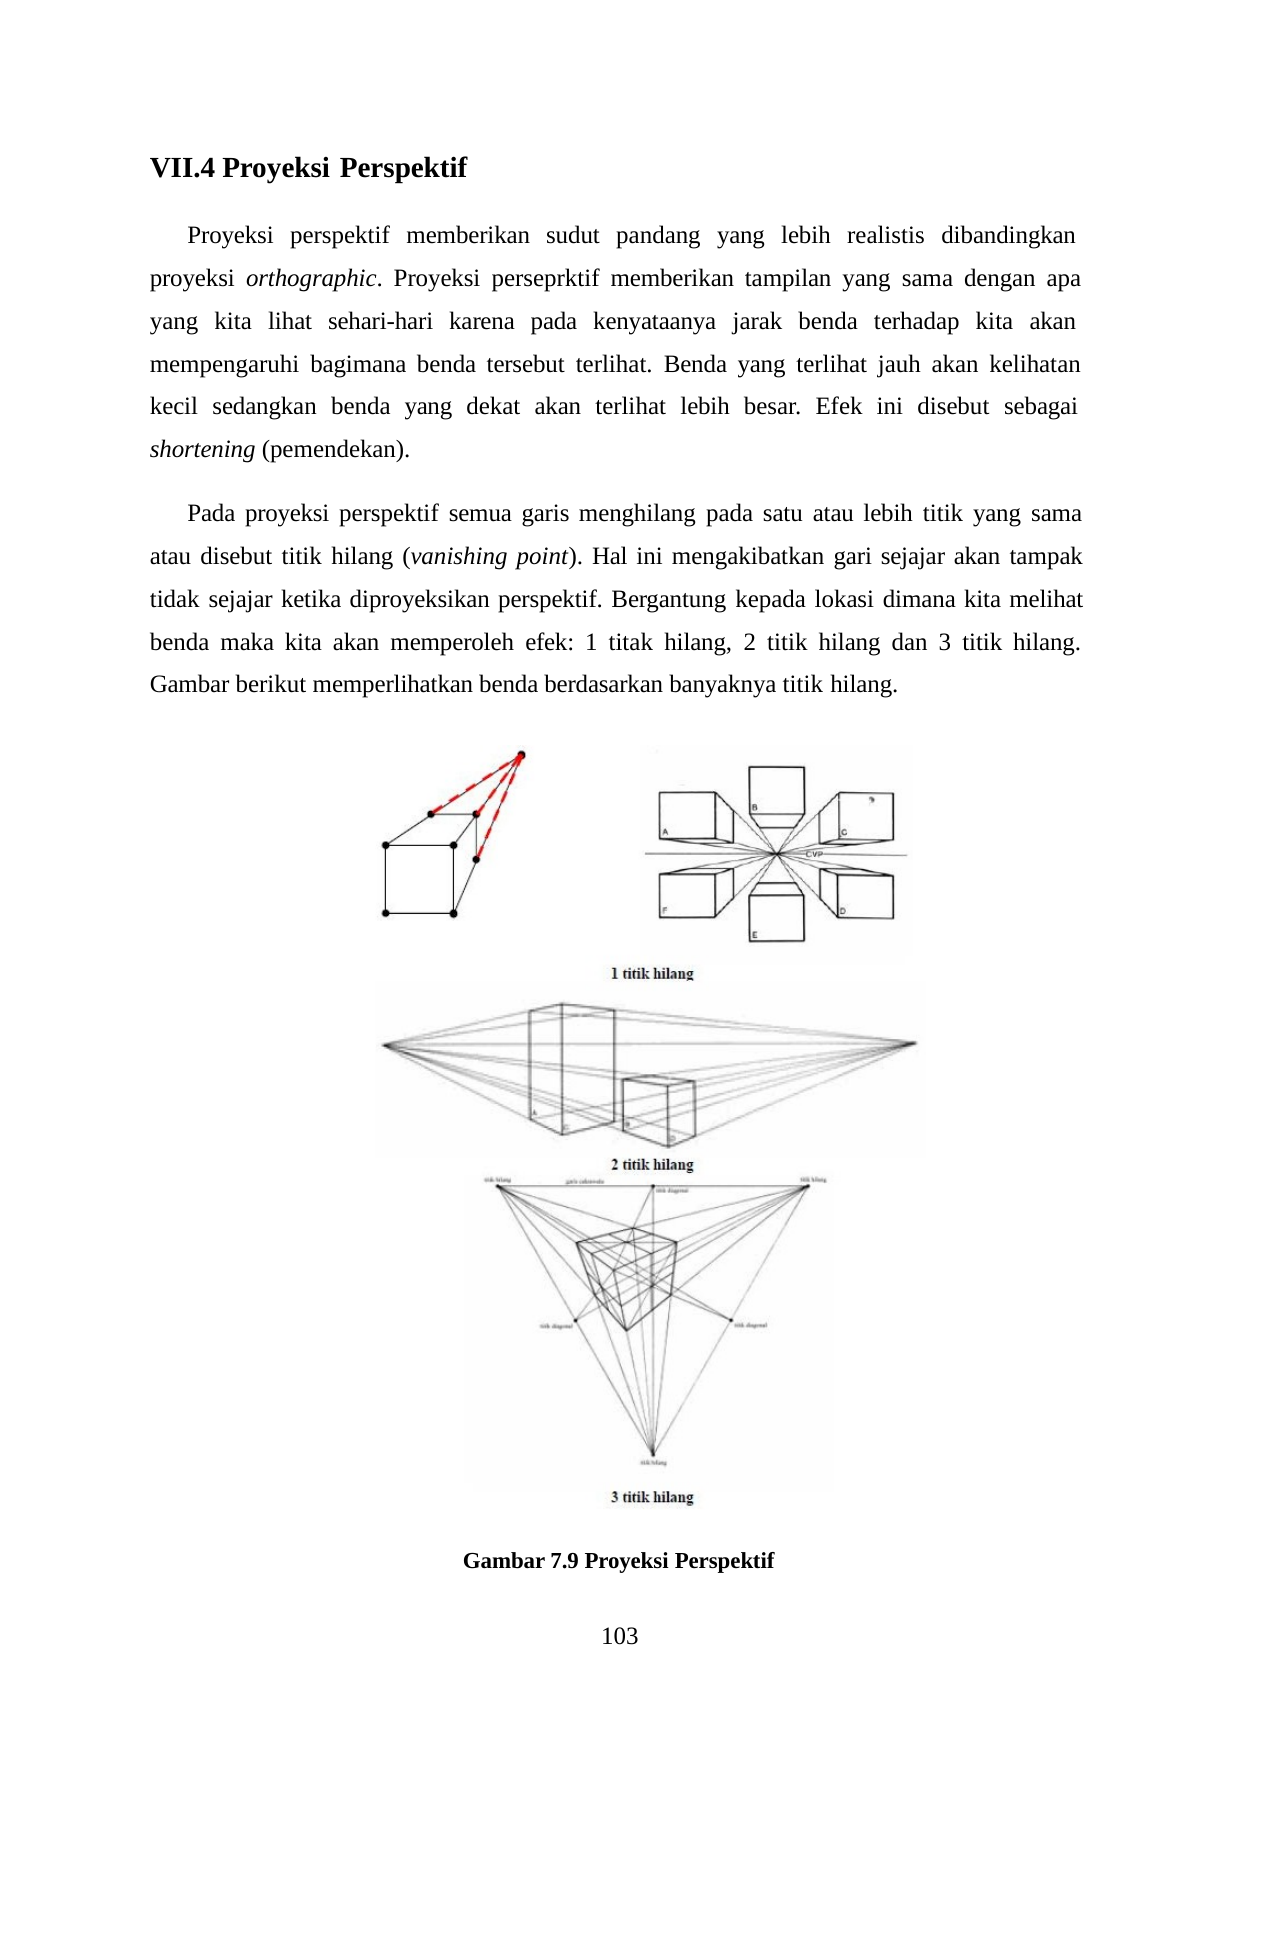

VII.4 Proyeksi Perspektif
Proyeksi perspektif memberikan sudut pandang yang lebih realistis dibandingkan  proyeksi orthographic. Proyeksi perseprktif memberikan tampilan yang sama dengan apa  yang kita lihat sehari-hari karena pada kenyataanya jarak benda terhadap kita akan  mempengaruhi bagimana benda tersebut terlihat. Benda yang terlihat jauh akan kelihatan  kecil sedangkan benda yang dekat akan terlihat lebih besar. Efek ini disebut sebagai  shortening (pemendekan).
Pada proyeksi perspektif semua garis menghilang pada satu atau lebih titik yang sama  atau disebut titik hilang (vanishing point). Hal ini mengakibatkan gari sejajar akan tampak  tidak sejajar ketika diproyeksikan perspektif. Bergantung kepada lokasi dimana kita melihat  benda maka kita akan memperoleh efek: 1 titak hilang, 2 titik hilang dan 3 titik hilang.  Gambar berikut memperlihatkan benda berdasarkan banyaknya titik hilang.

Gambar 7.9 Proyeksi Perspektif
103